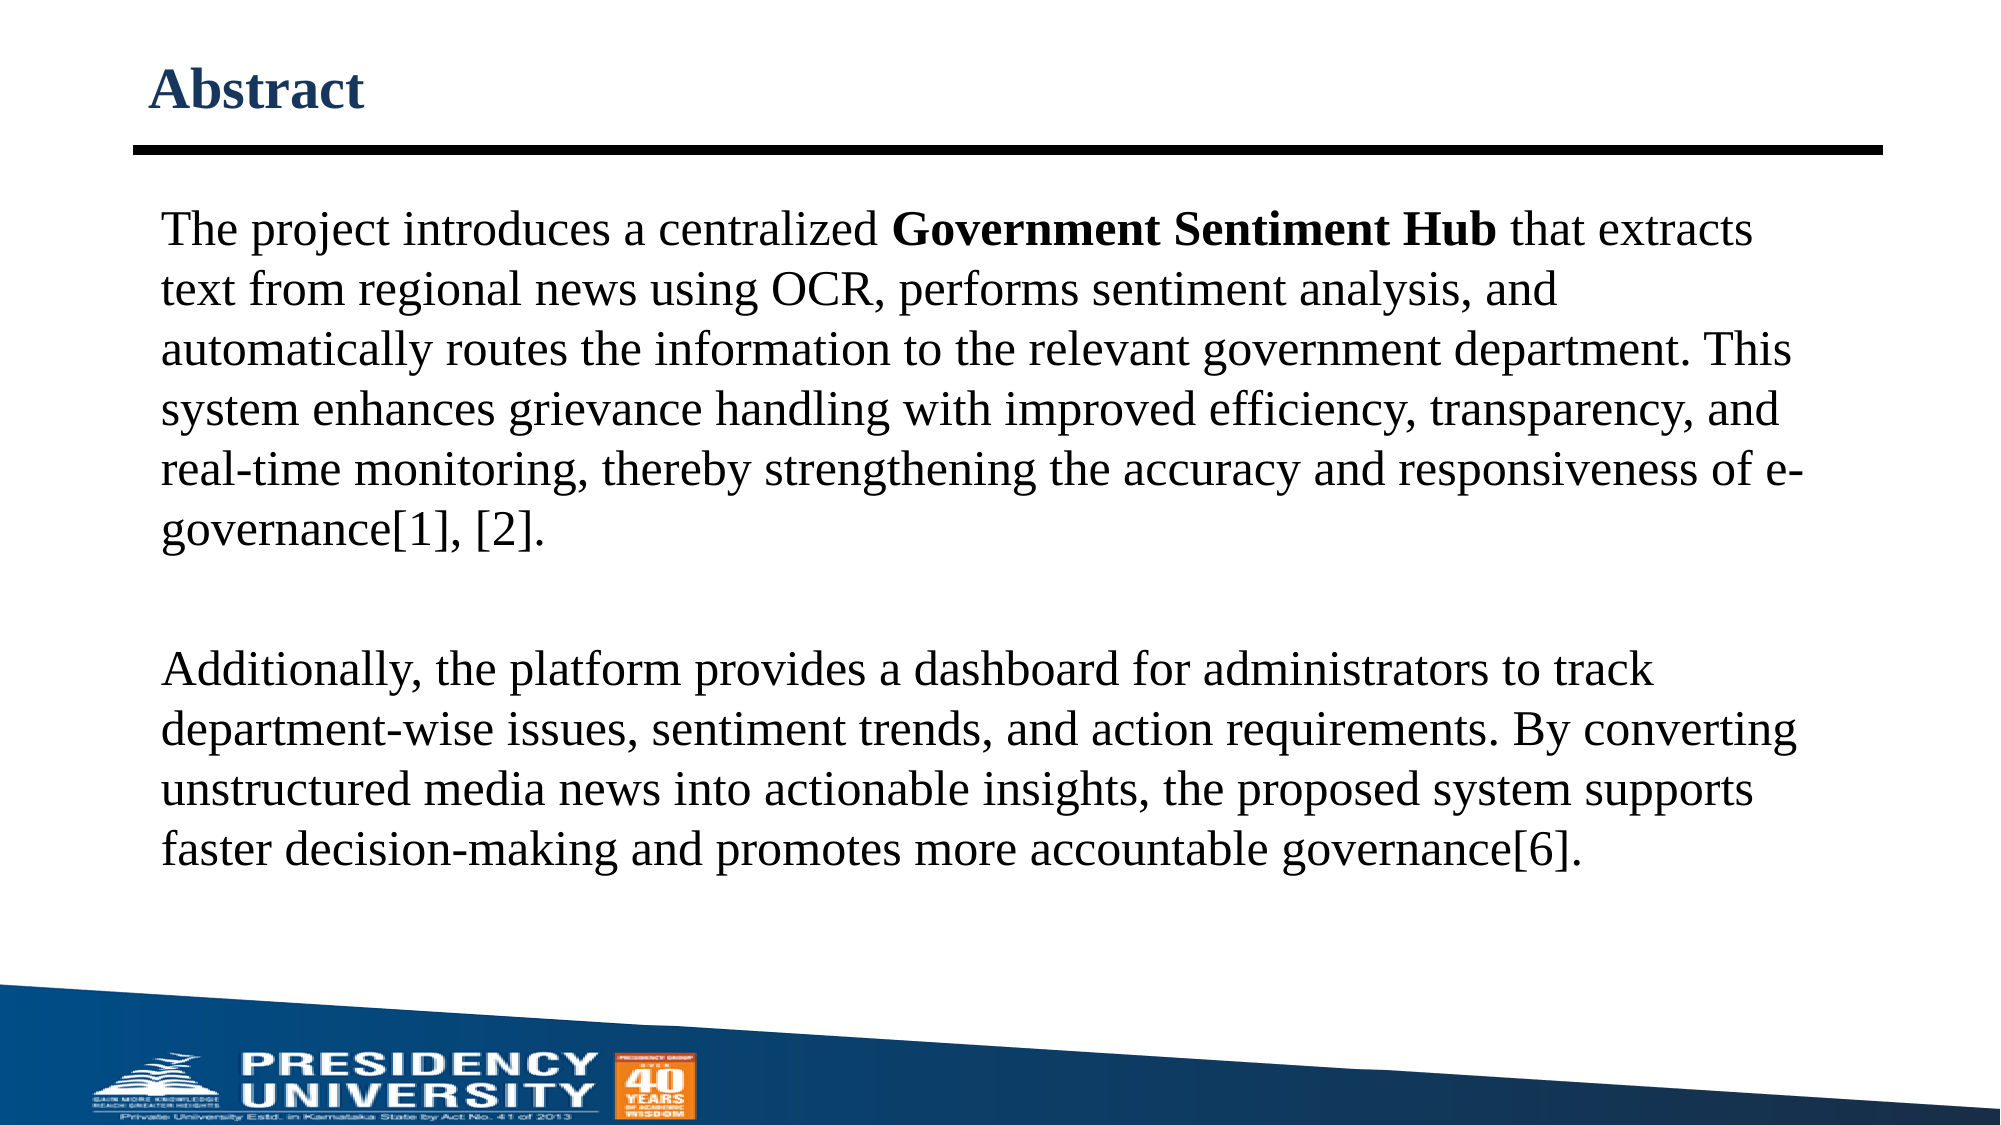

# Abstract
The project introduces a centralized Government Sentiment Hub that extracts text from regional news using OCR, performs sentiment analysis, and automatically routes the information to the relevant government department. This system enhances grievance handling with improved efficiency, transparency, and real-time monitoring, thereby strengthening the accuracy and responsiveness of e-governance[1], [2].

Additionally, the platform provides a dashboard for administrators to track department-wise issues, sentiment trends, and action requirements. By converting unstructured media news into actionable insights, the proposed system supports faster decision-making and promotes more accountable governance[6].